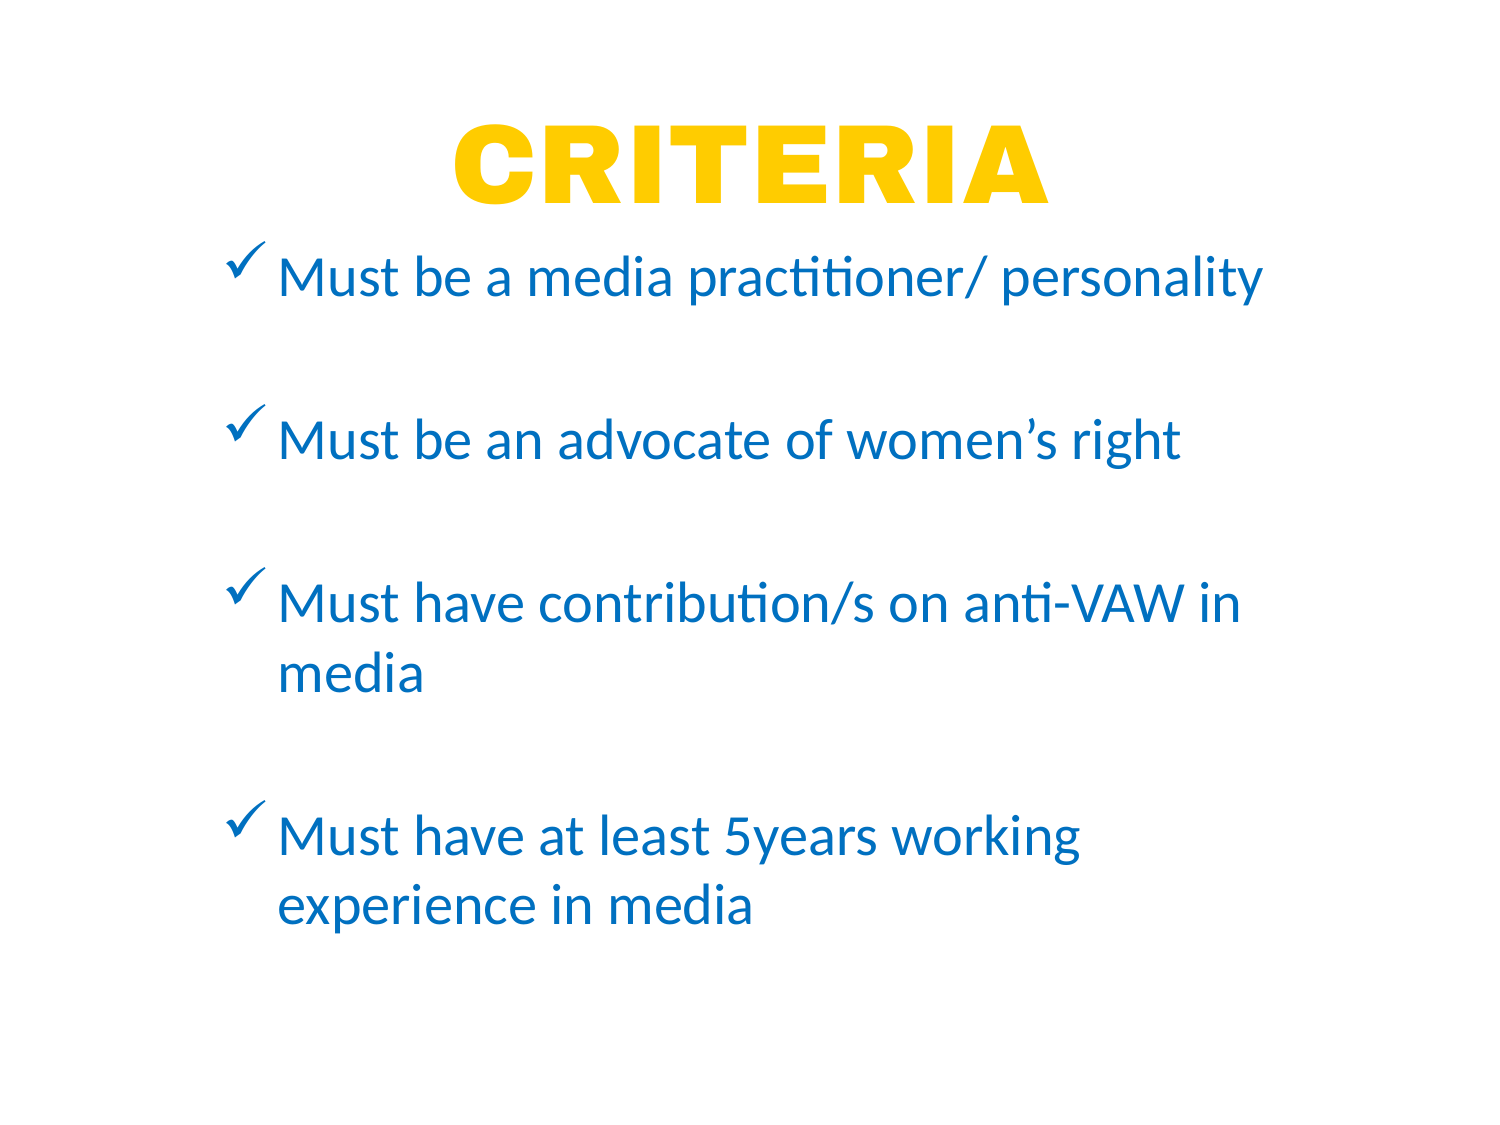

CRITERIA
Must be a media practitioner/ personality

Must be an advocate of women’s right

Must have contribution/s on anti-VAW in media

Must have at least 5years working experience in media